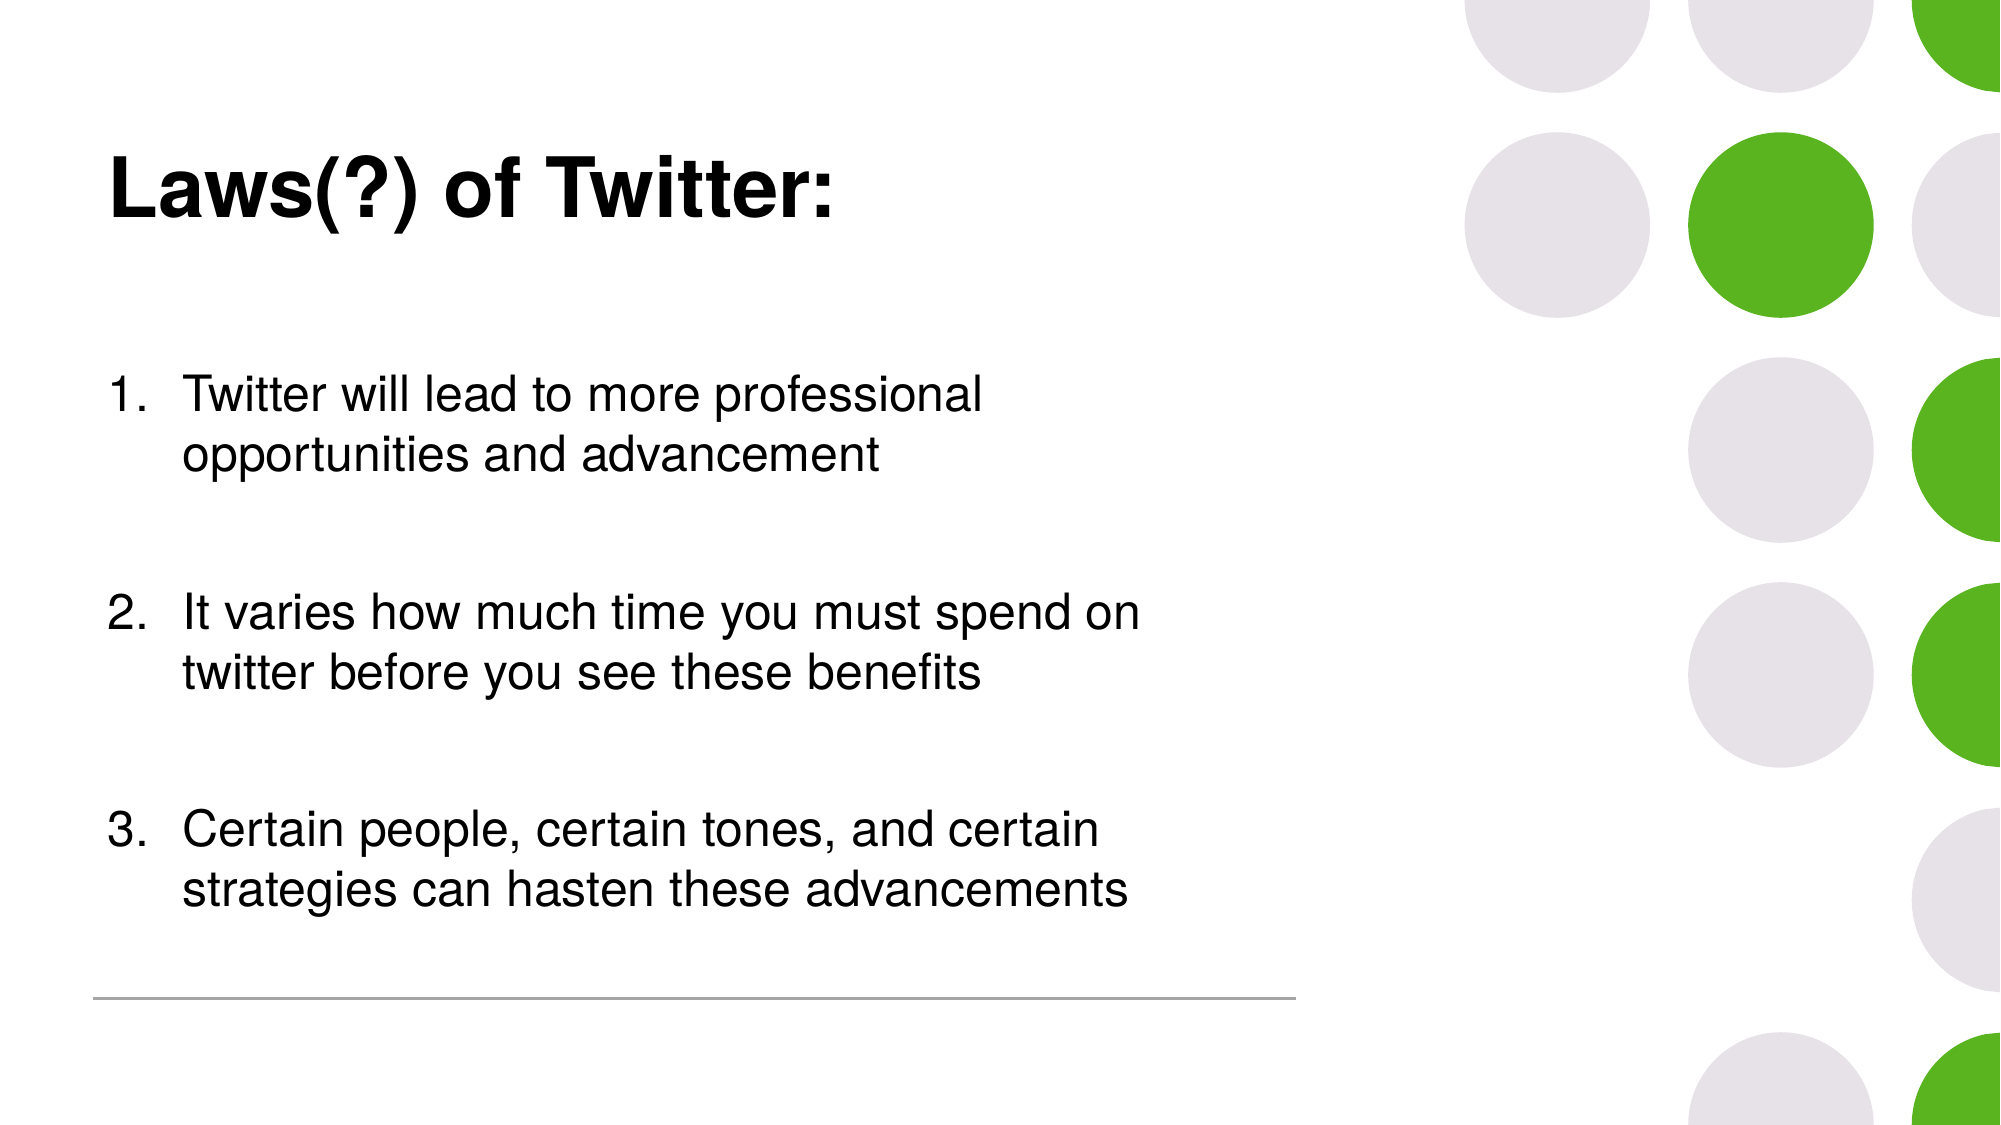

# Laws(?) of Twitter:
Twitter will lead to more professional opportunities and advancement

It varies how much time you must spend on twitter before you see these benefits

Certain people, certain tones, and certain strategies can hasten these advancements